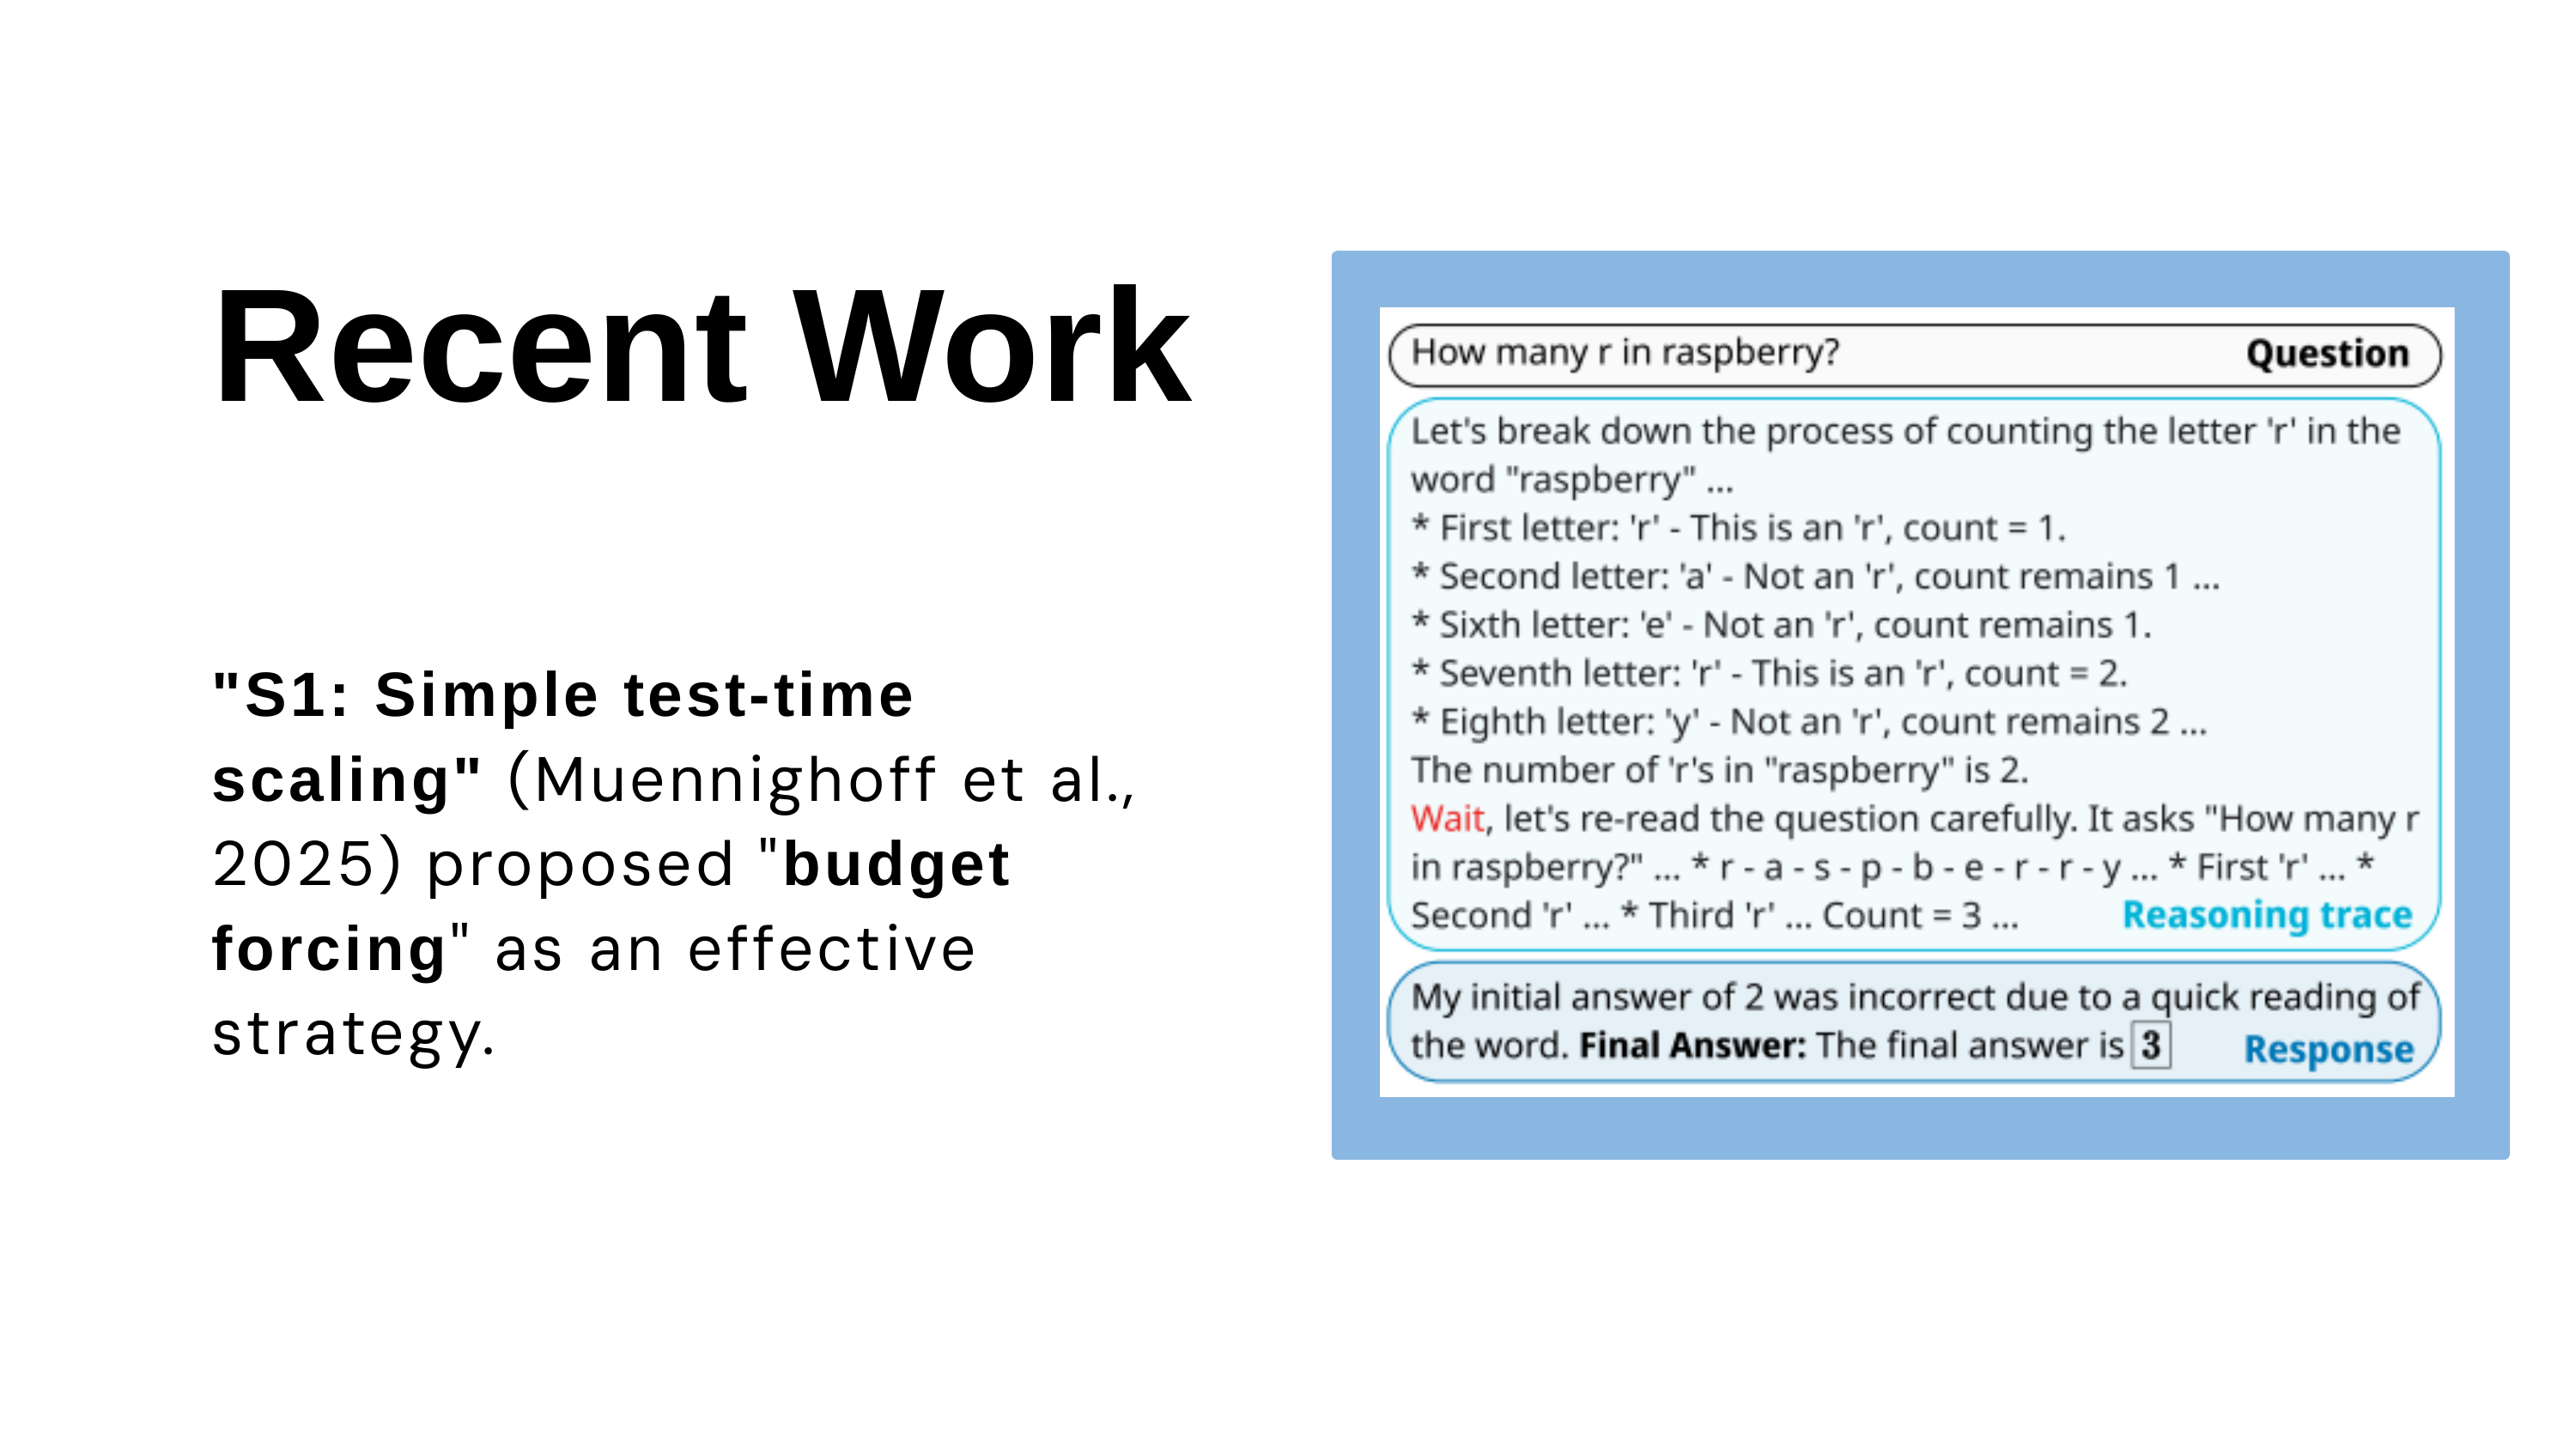

Recent Work

"S1: Simple test-time scaling" (Muennighoff et al., 2025) proposed "budget forcing" as an effective strategy.